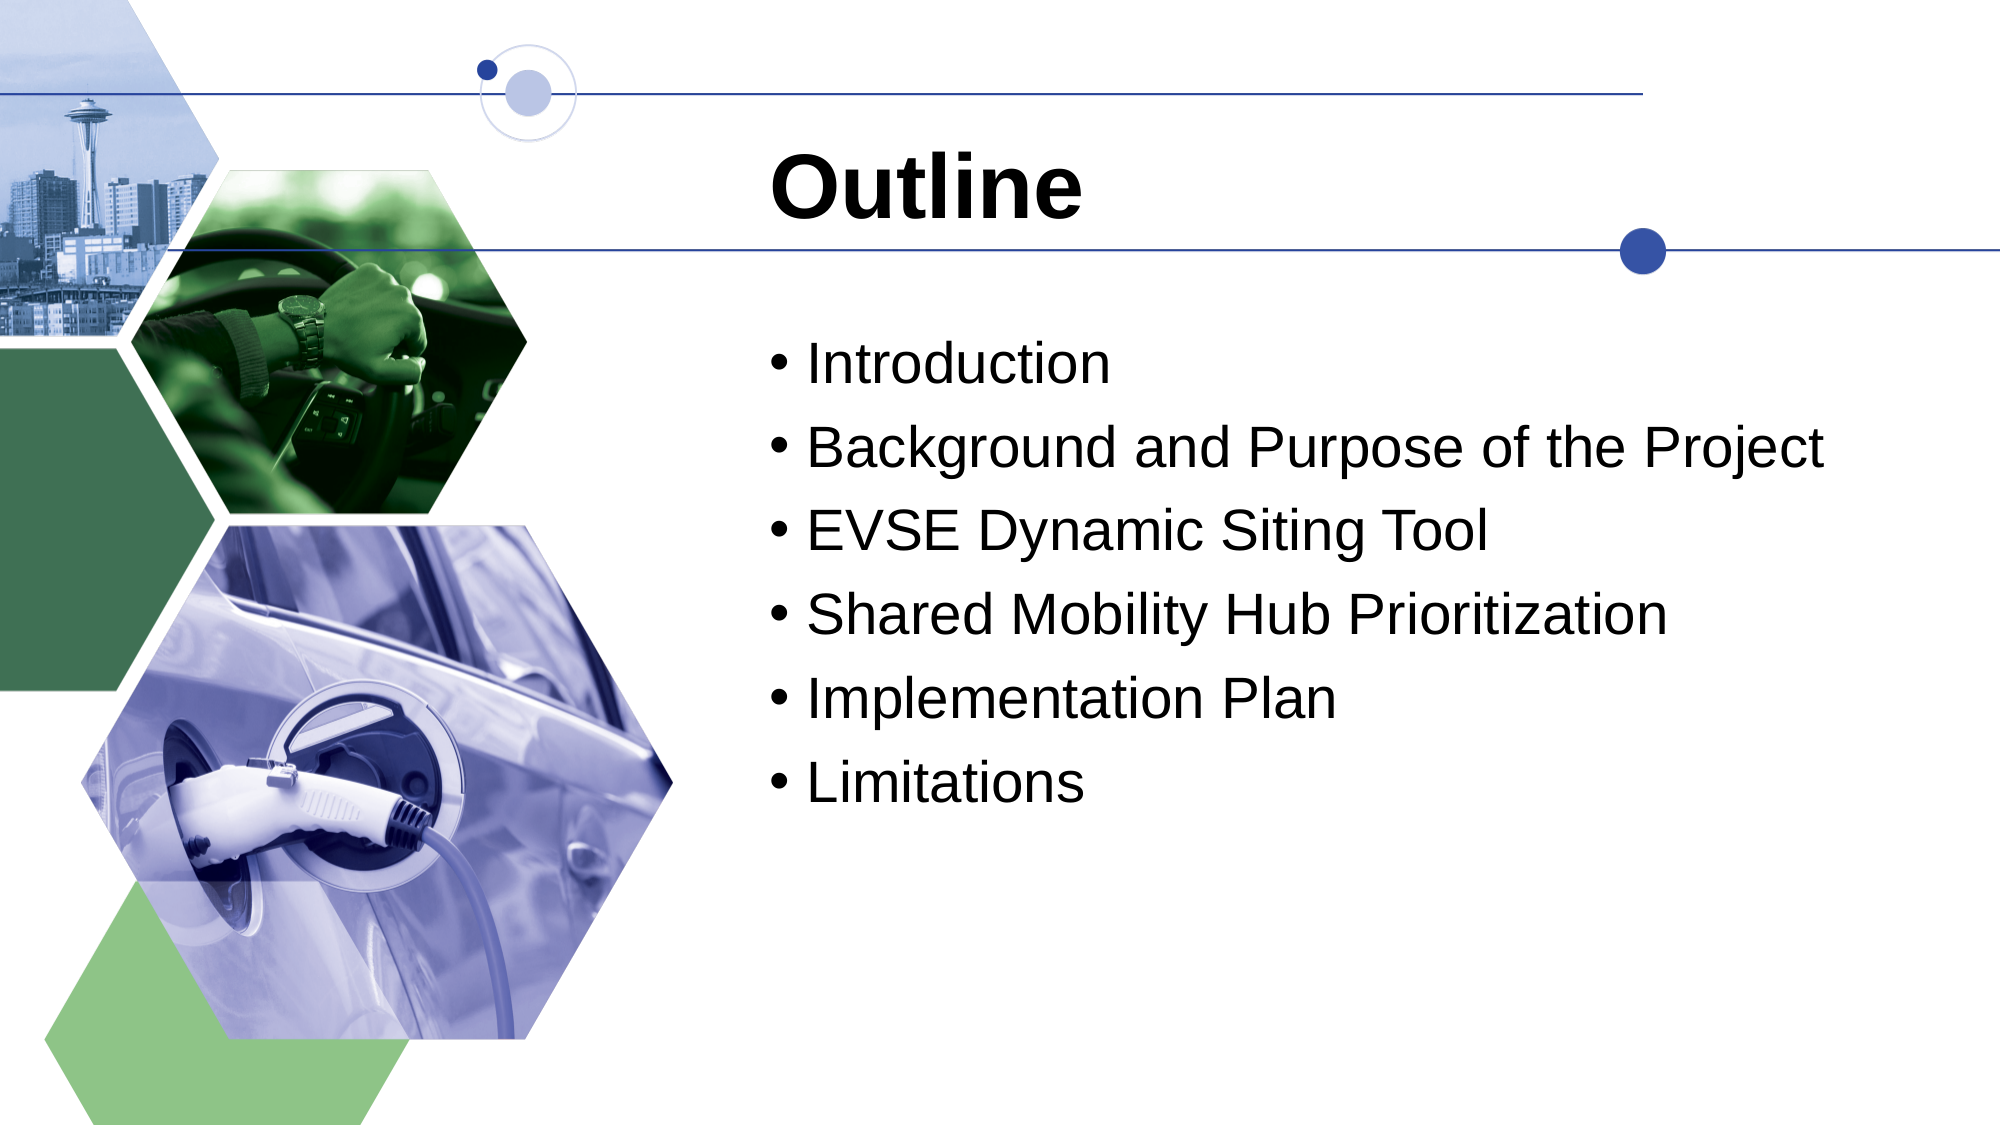

# Outline
Introduction
Background and Purpose of the Project
EVSE Dynamic Siting Tool
Shared Mobility Hub Prioritization
Implementation Plan
Limitations